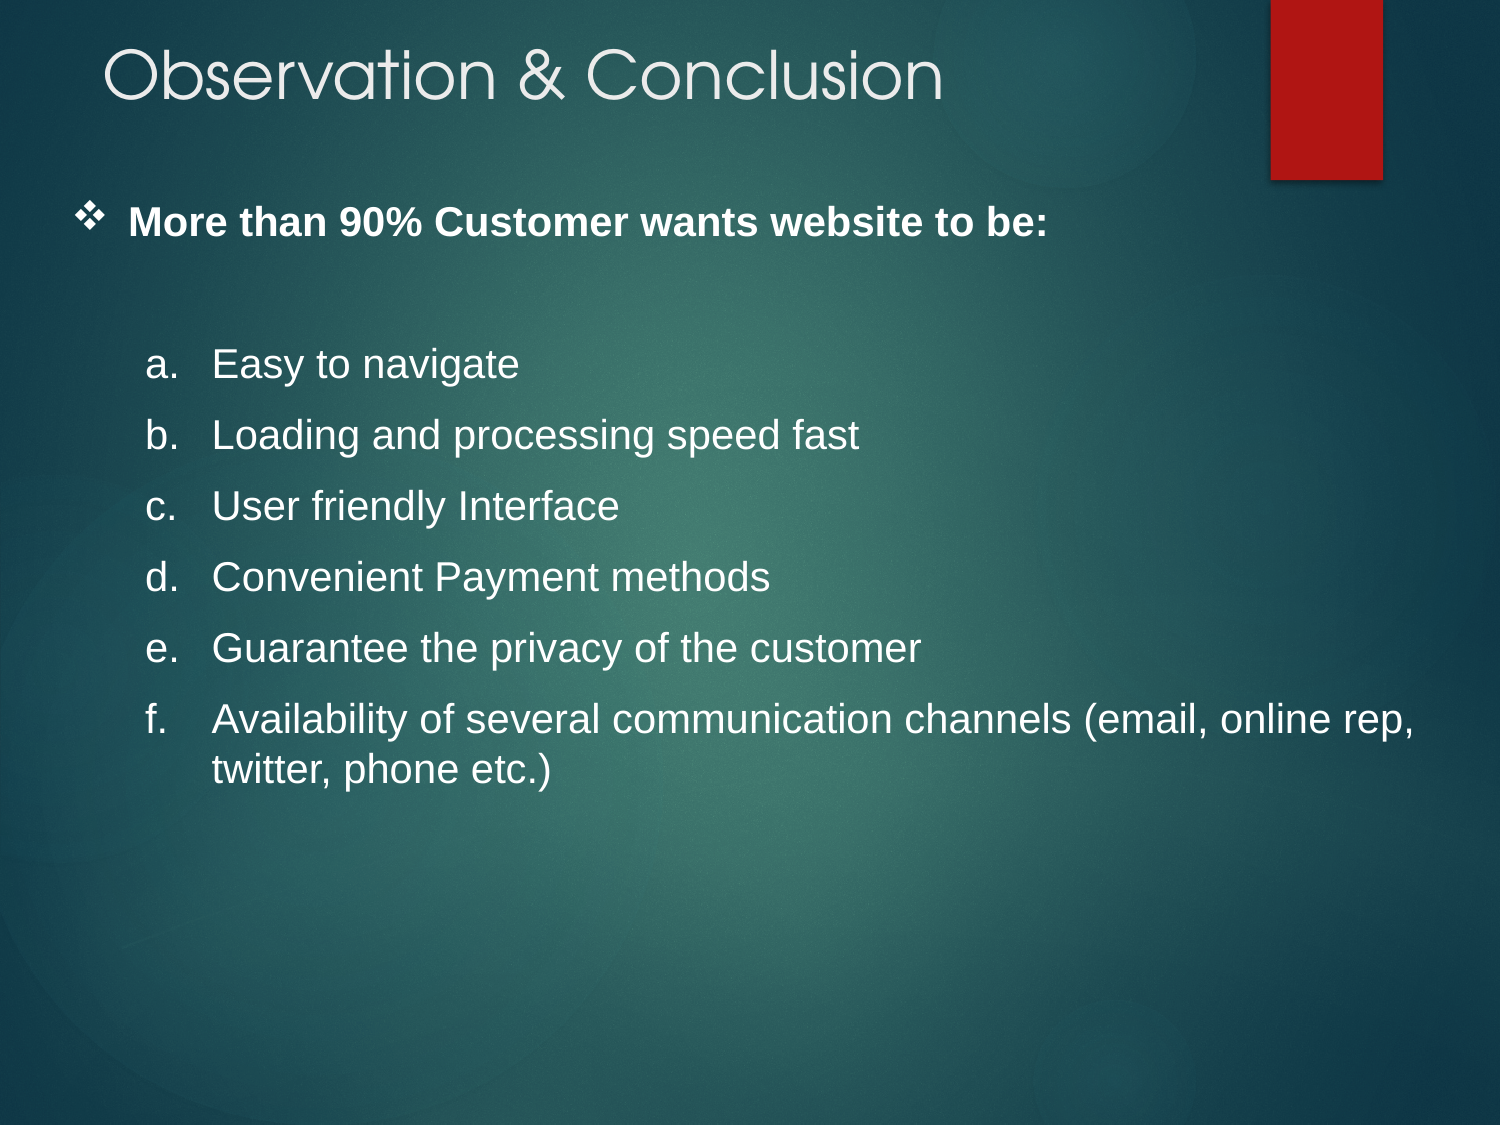

# Observation & Conclusion
More than 90% Customer wants website to be:

Easy to navigate
Loading and processing speed fast
User friendly Interface
Convenient Payment methods
Guarantee the privacy of the customer
Availability of several communication channels (email, online rep, twitter, phone etc.)